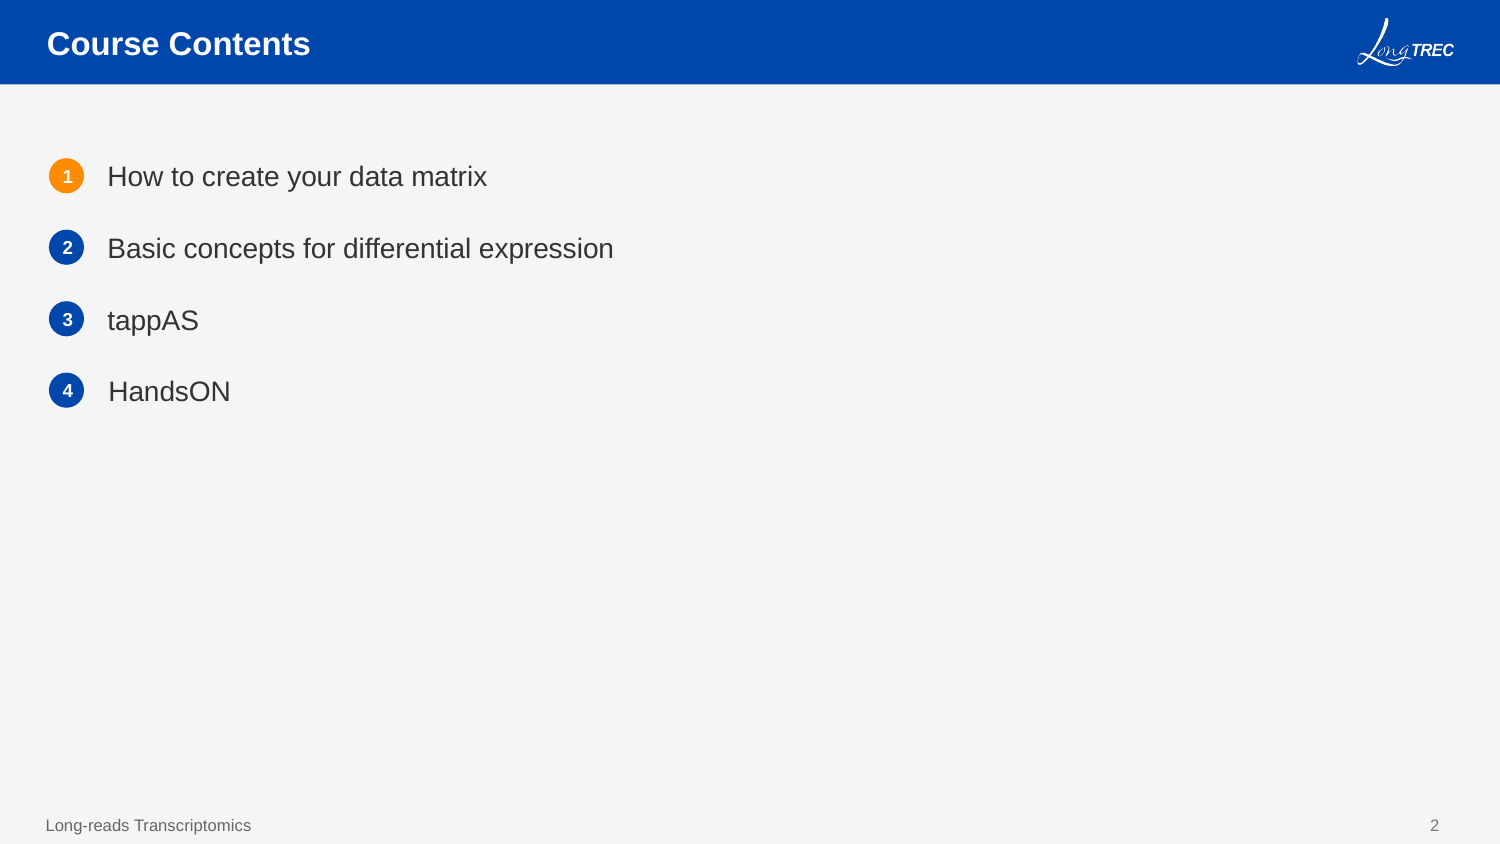

Course Contents

How to create your data matrix
1

Basic concepts for differential expression
2

tappAS
3

HandsON
4
2